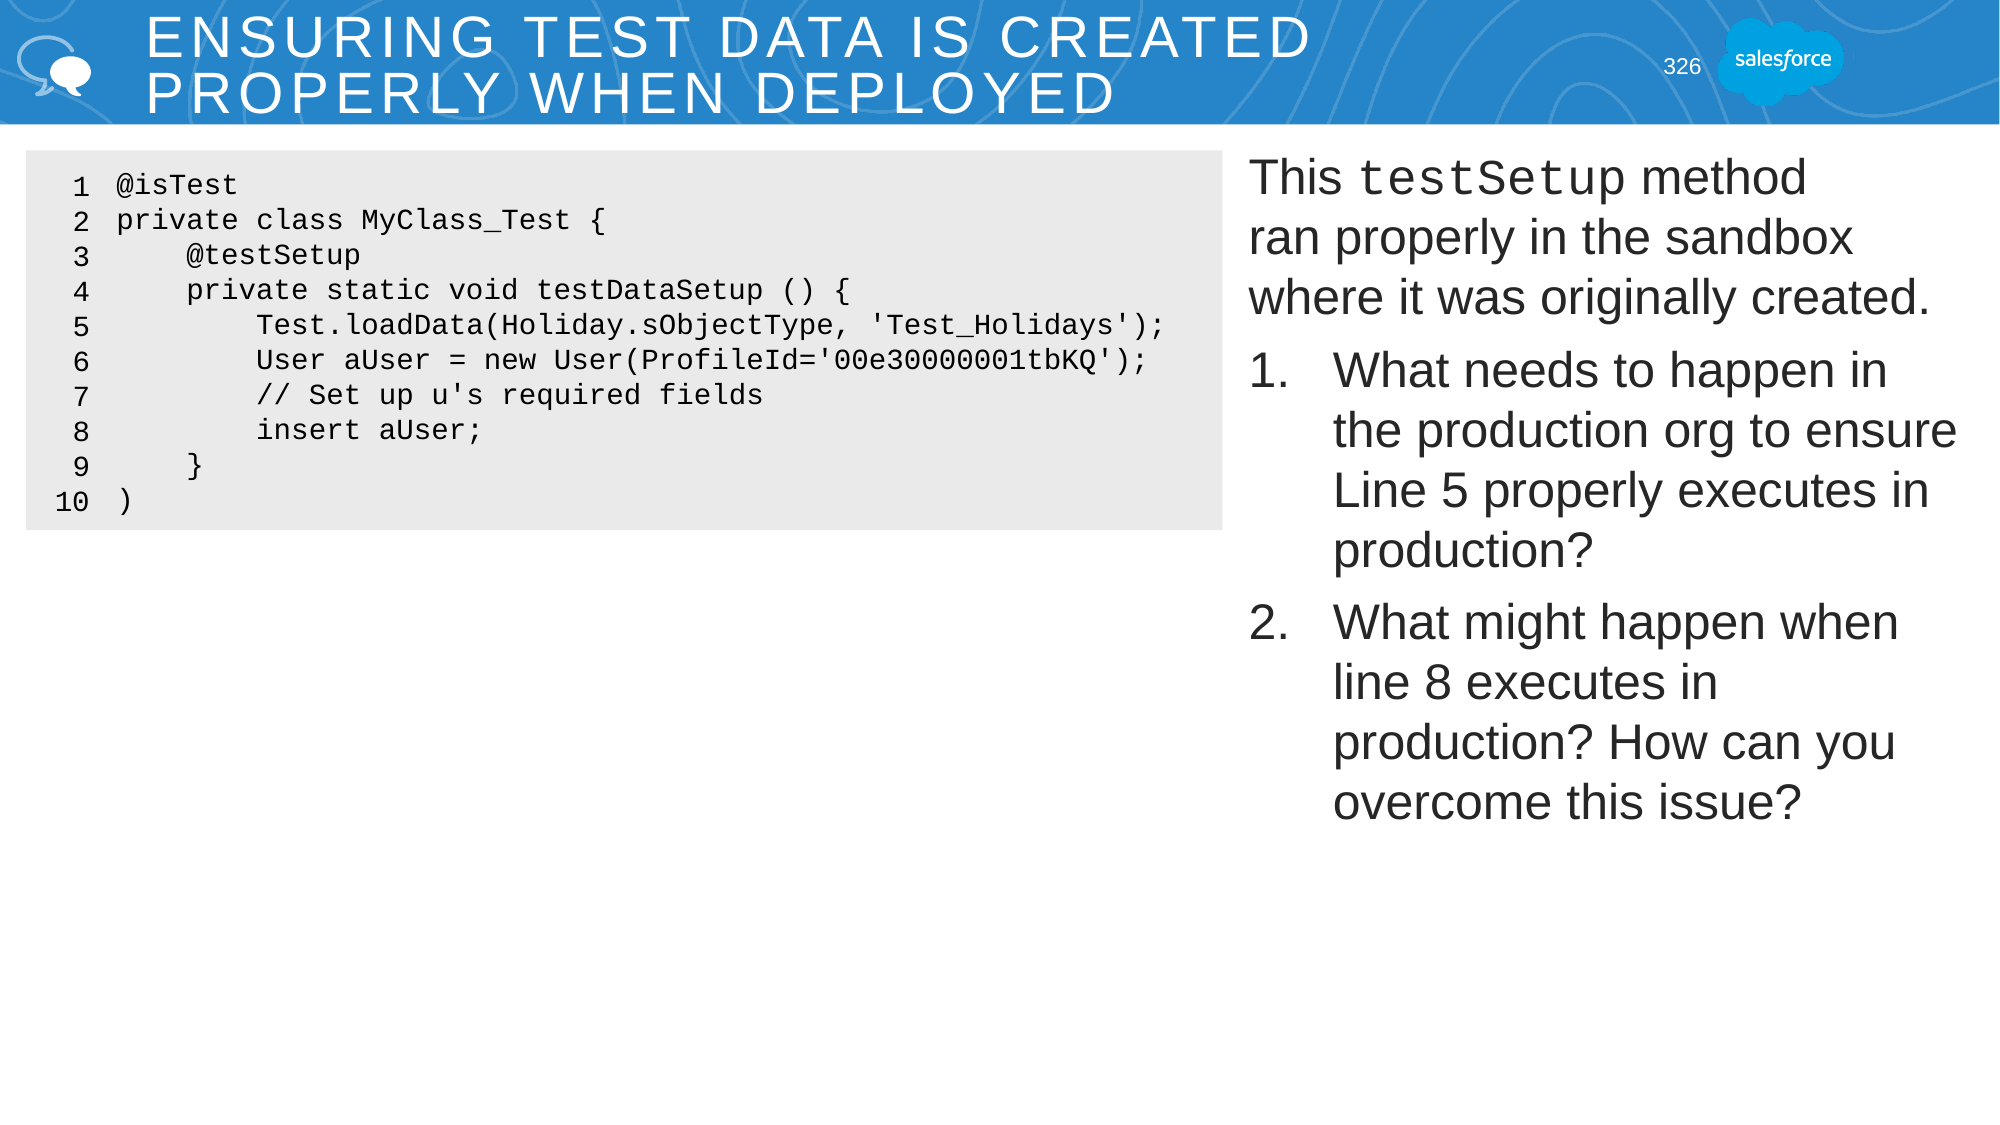

# Ensuring Test Data is Created Properly When Deployed
326
This testSetup method
ran properly in the sandbox where it was originally created.
What needs to happen in the production org to ensure Line 5 properly executes in production?
What might happen when line 8 executes in production? How can you overcome this issue?
@isTest
private class MyClass_Test {
    @testSetup
    private static void testDataSetup () {
        Test.loadData(Holiday.sObjectType, 'Test_Holidays');
        User aUser = new User(ProfileId='00e30000001tbKQ');
        // Set up u's required fields
        insert aUser;
    }
)
1
2
3
4
5
6
7
8
9
10